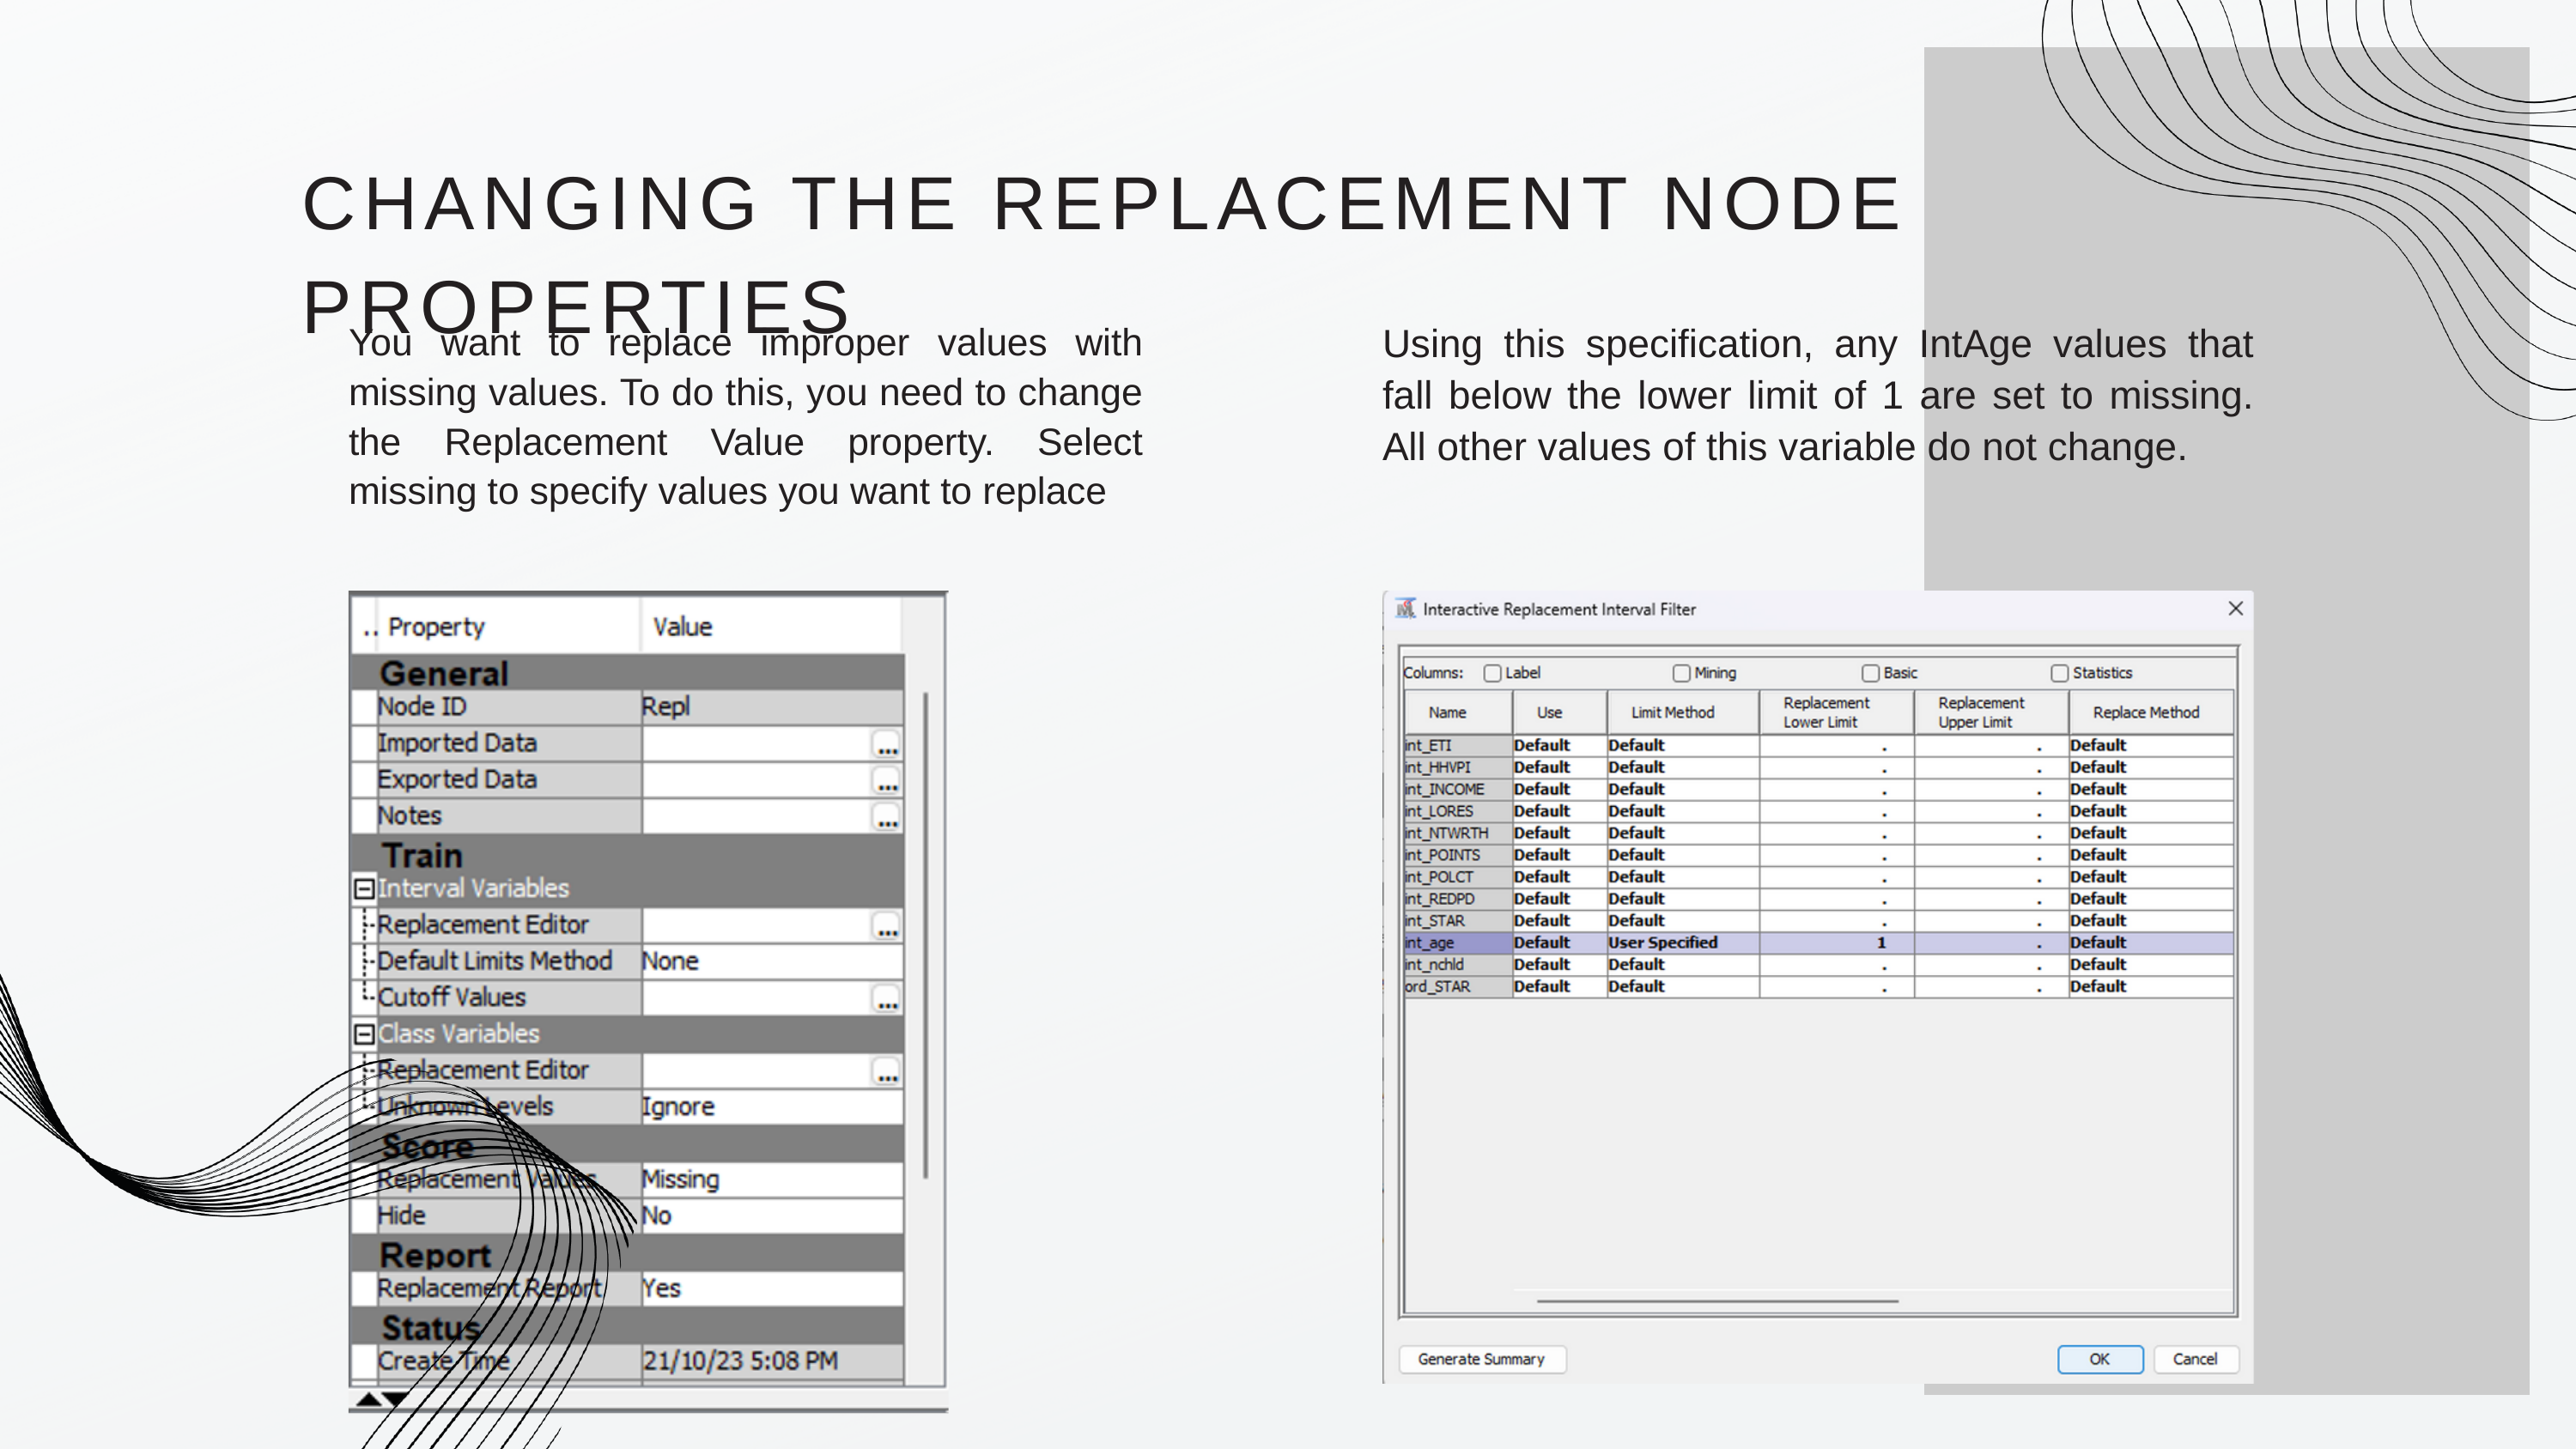

CHANGING THE REPLACEMENT NODE PROPERTIES

You want to replace improper values with missing values. To do this, you need to change the Replacement Value property. Select missing to specify values you want to replace
Using this specification, any IntAge values that fall below the lower limit of 1 are set to missing. All other values of this variable do not change.